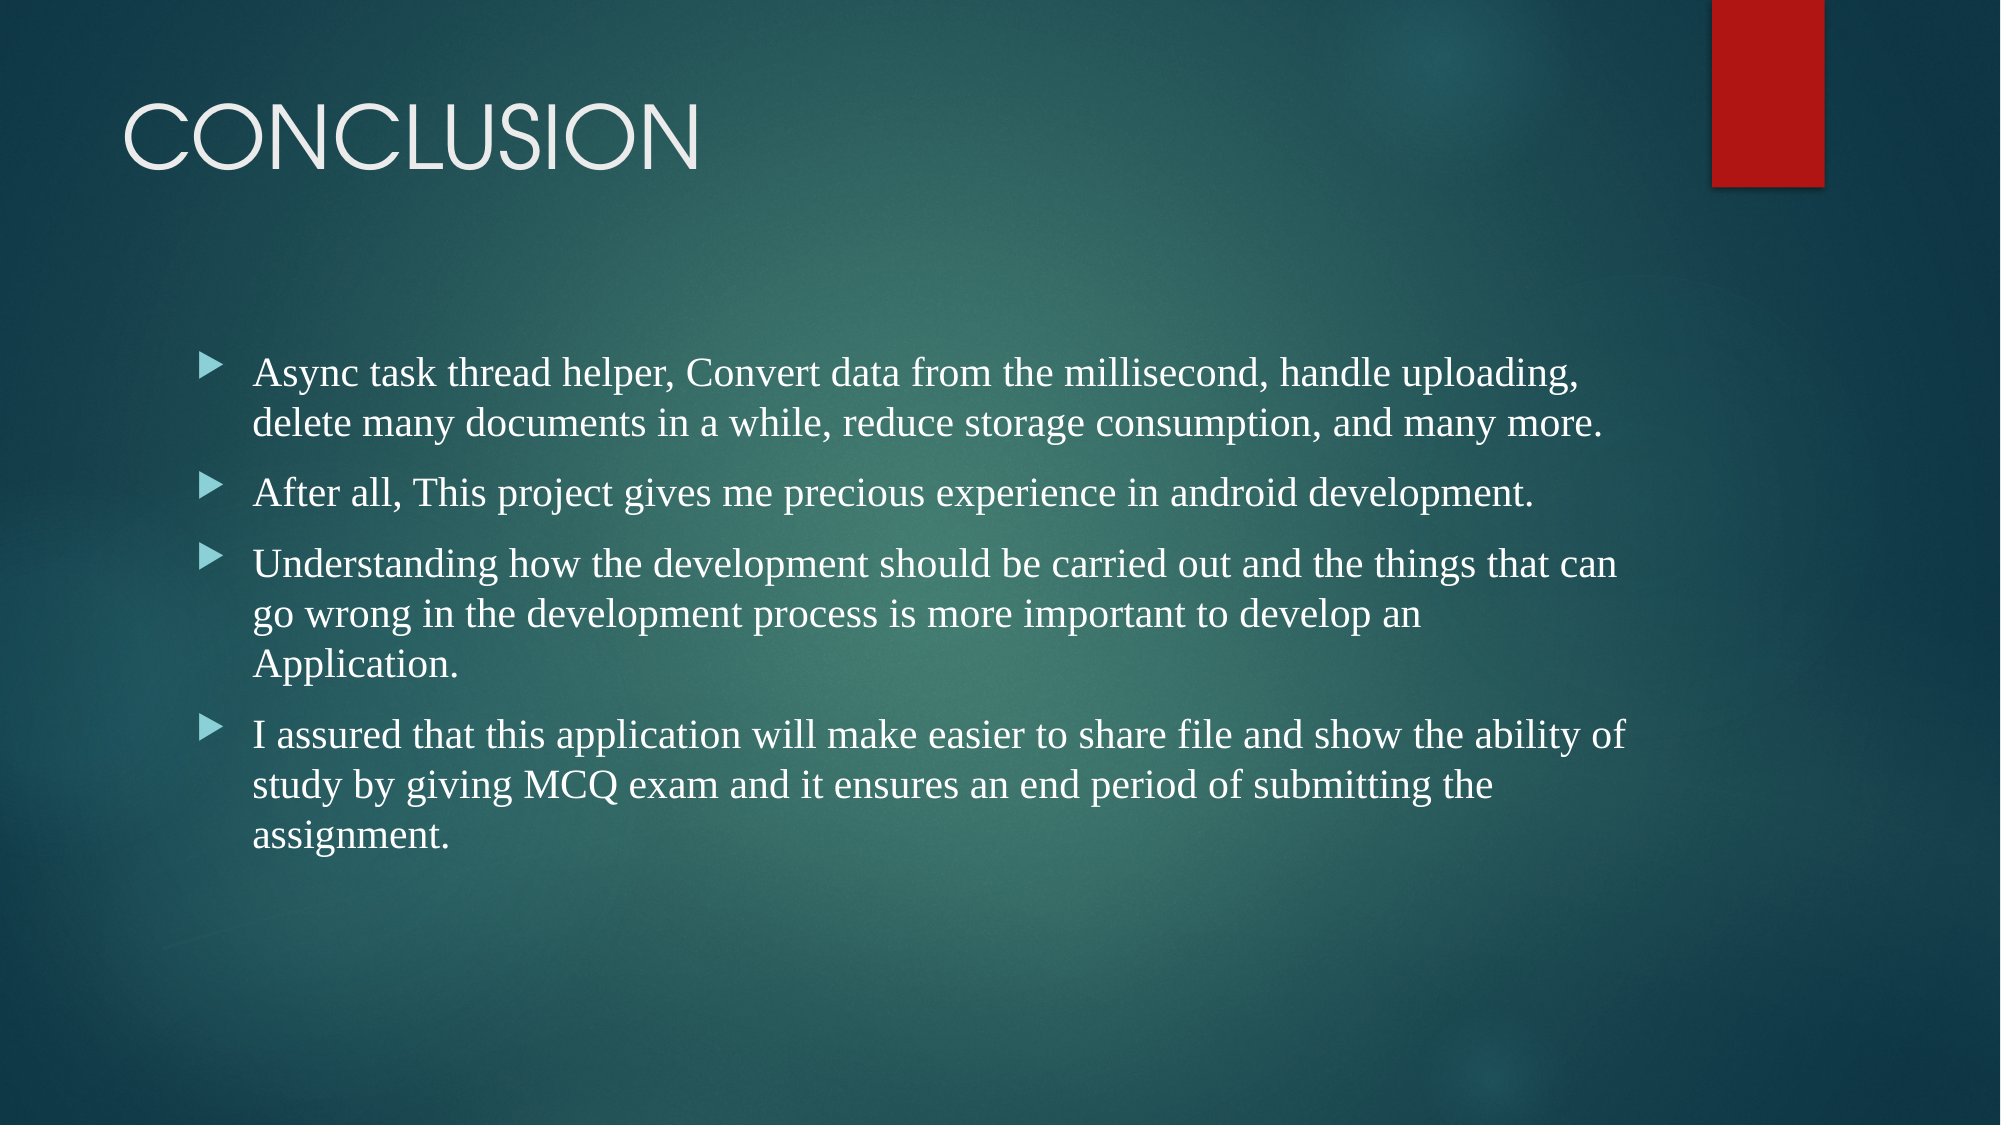

# CONCLUSION
Async task thread helper, Convert data from the millisecond, handle uploading, delete many documents in a while, reduce storage consumption, and many more.
After all, This project gives me precious experience in android development.
Understanding how the development should be carried out and the things that can go wrong in the development process is more important to develop an Application.
I assured that this application will make easier to share file and show the ability of study by giving MCQ exam and it ensures an end period of submitting the assignment.